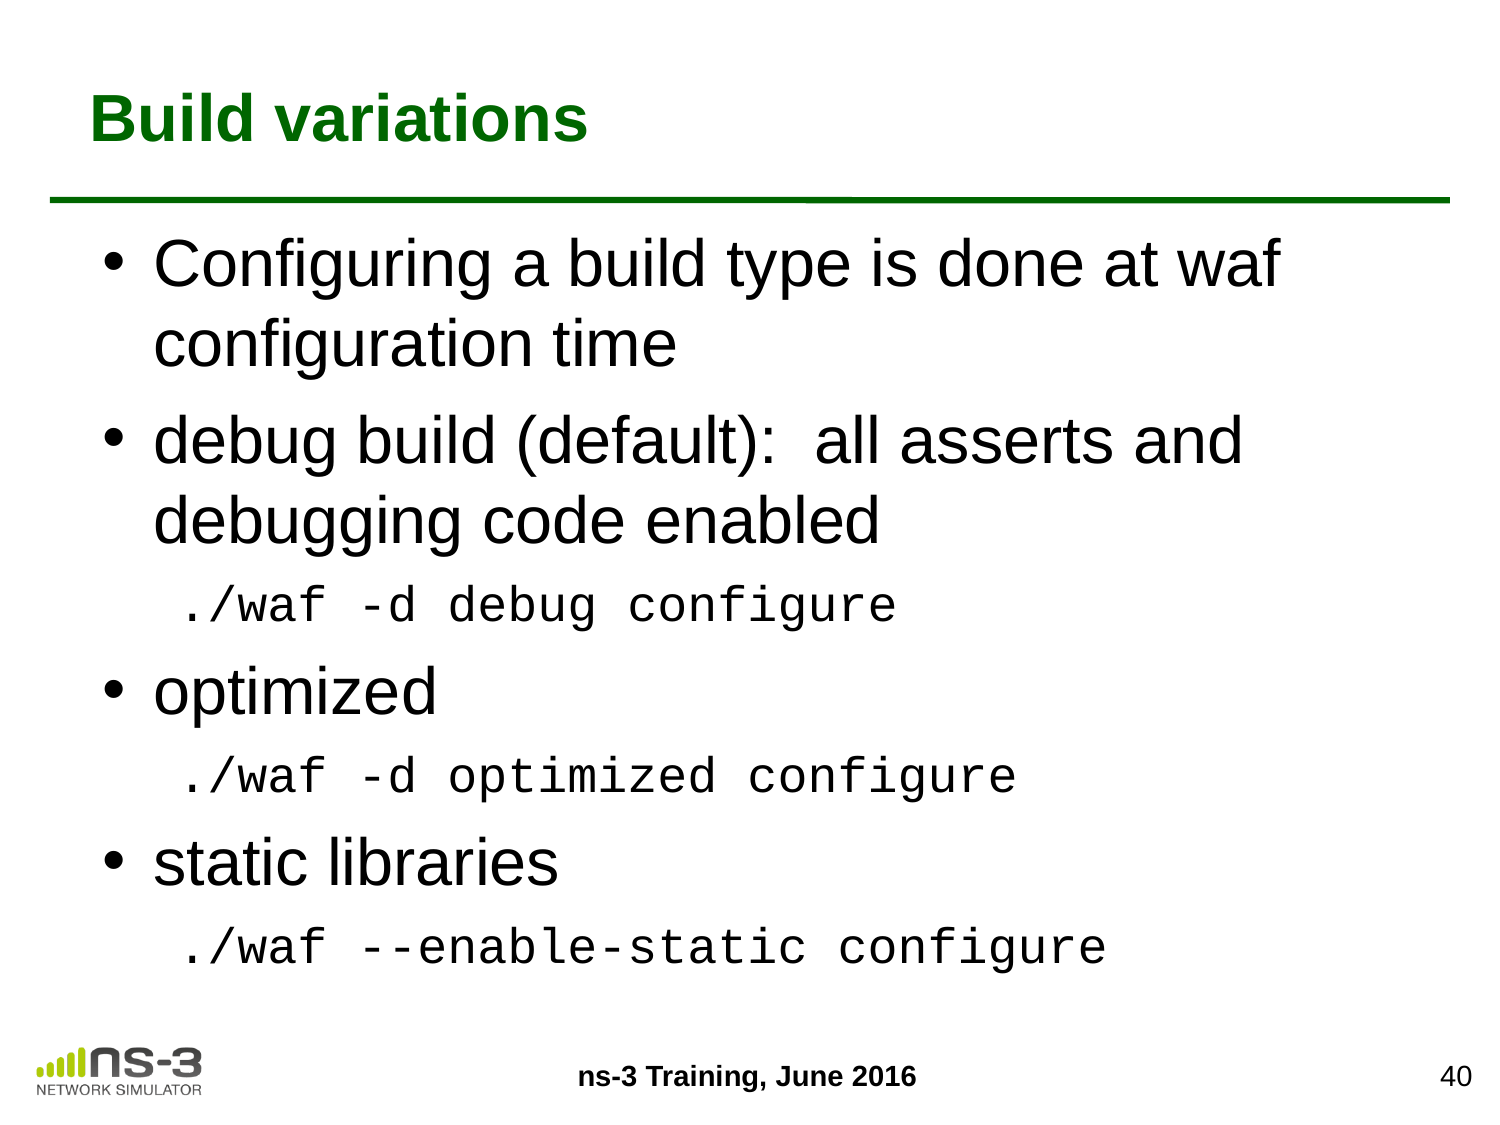

# Build variations
Configuring a build type is done at waf configuration time
debug build (default):  all asserts and debugging code enabled
./waf -d debug configure
optimized
./waf -d optimized configure
static libraries
./waf --enable-static configure
40
ns-3 Training, June 2016